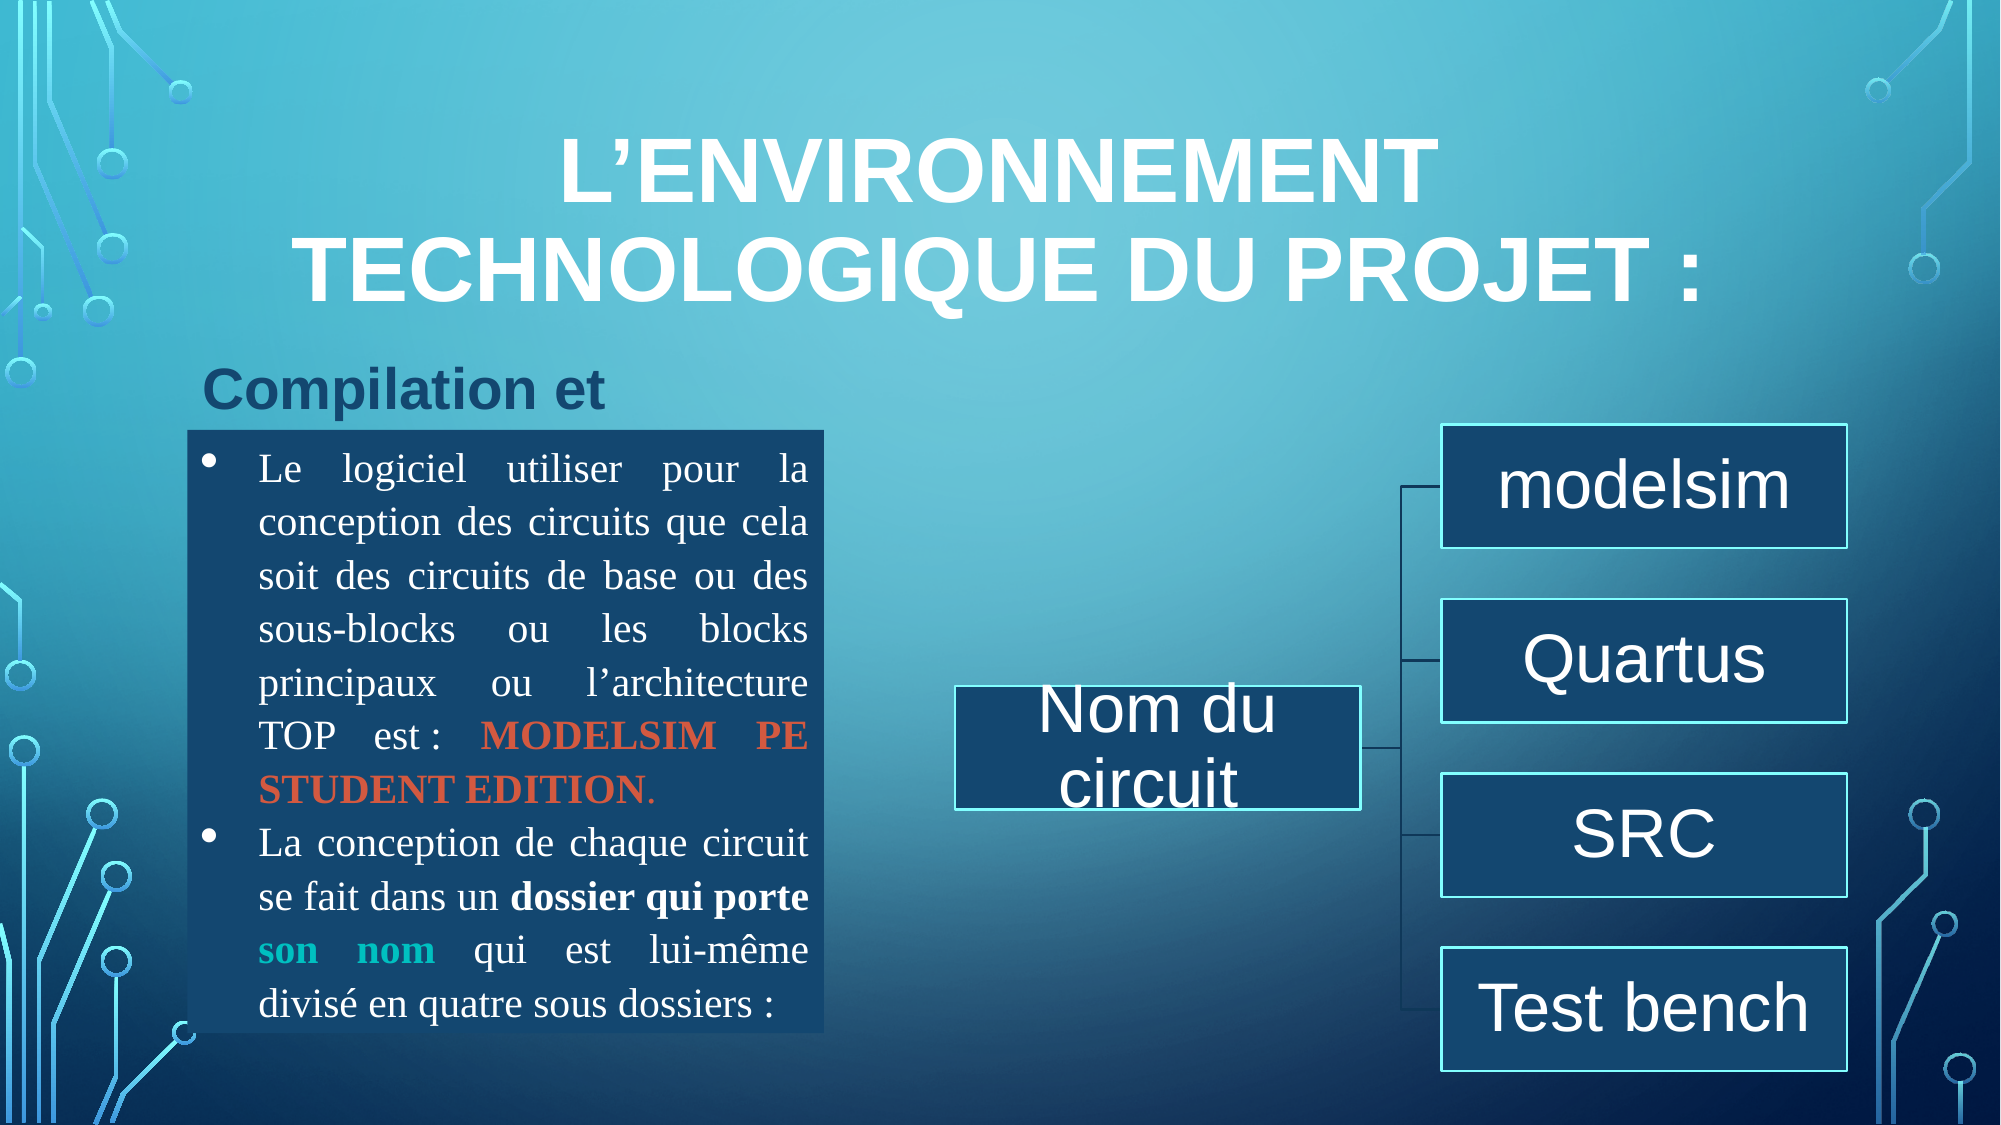

# L’environnement technologique du projet :
Compilation et simulation :
Nom du circuit
modelsim
Quartus
SRC
Test bench
Le logiciel utiliser pour la conception des circuits que cela soit des circuits de base ou des sous-blocks ou les blocks principaux ou l’architecture TOP est : MODELSIM PE STUDENT EDITION.
La conception de chaque circuit se fait dans un dossier qui porte son nom qui est lui-même divisé en quatre sous dossiers :